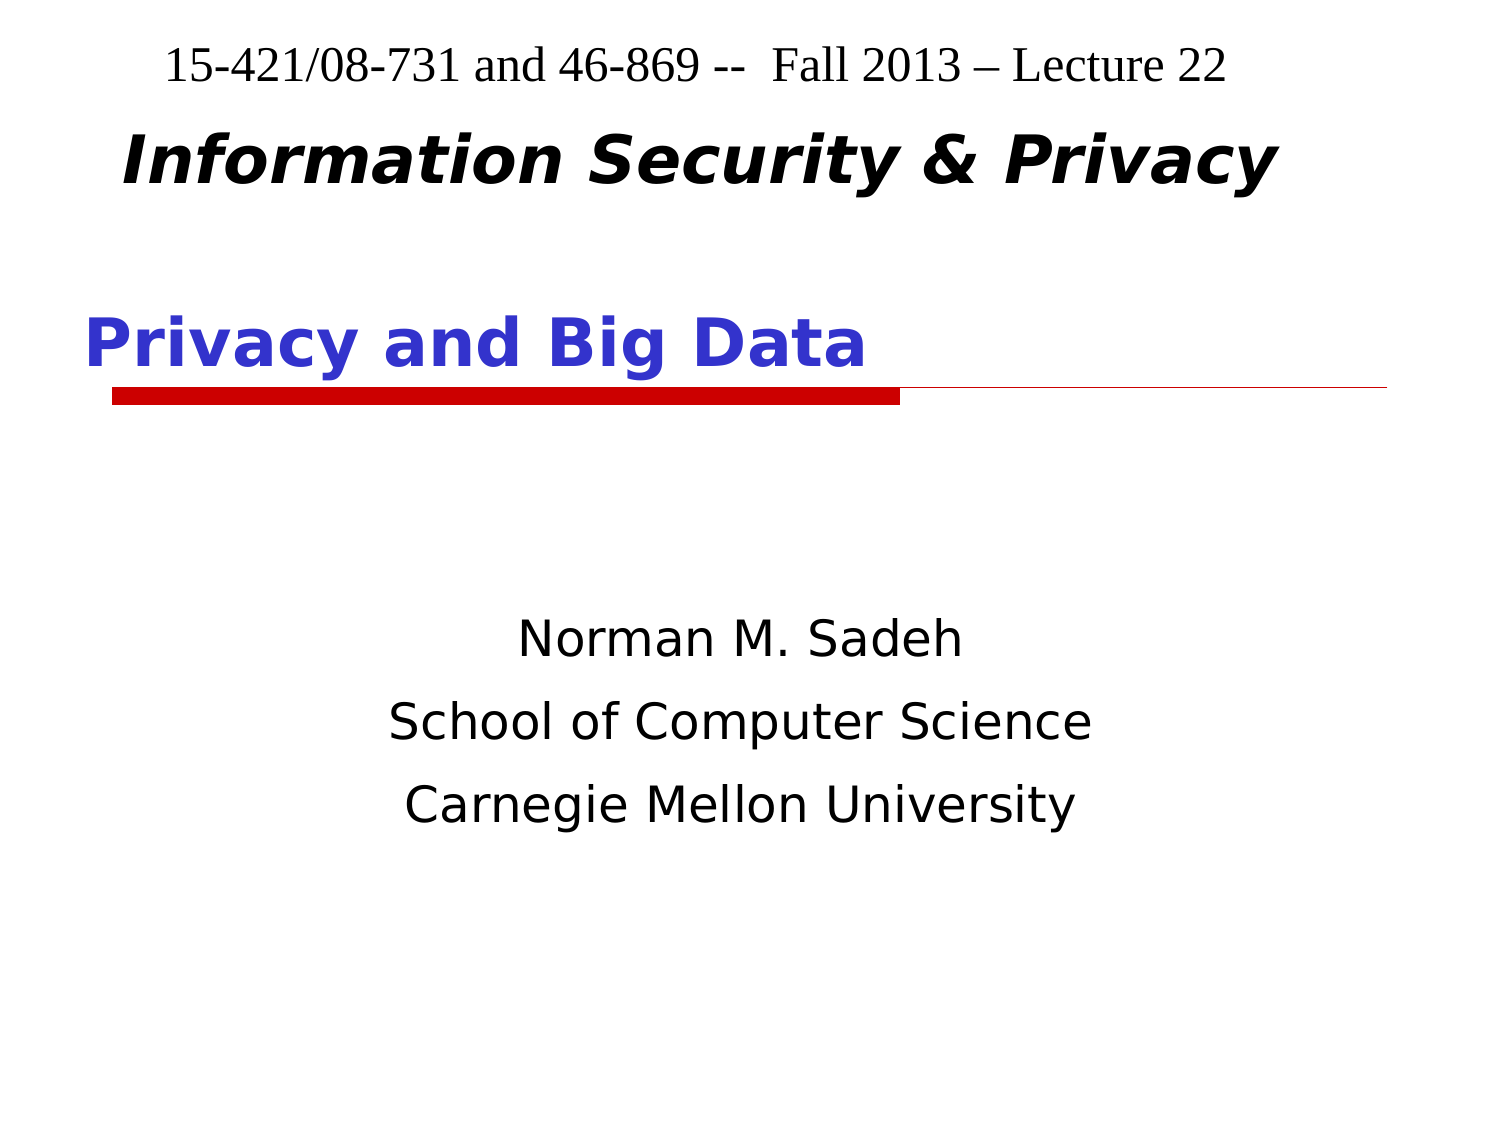

15-421/08-731 and 46-869 --  Fall 2013 – Lecture 22
 Information Security & Privacy
# Privacy and Big Data
Norman M. Sadeh
School of Computer Science
Carnegie Mellon University